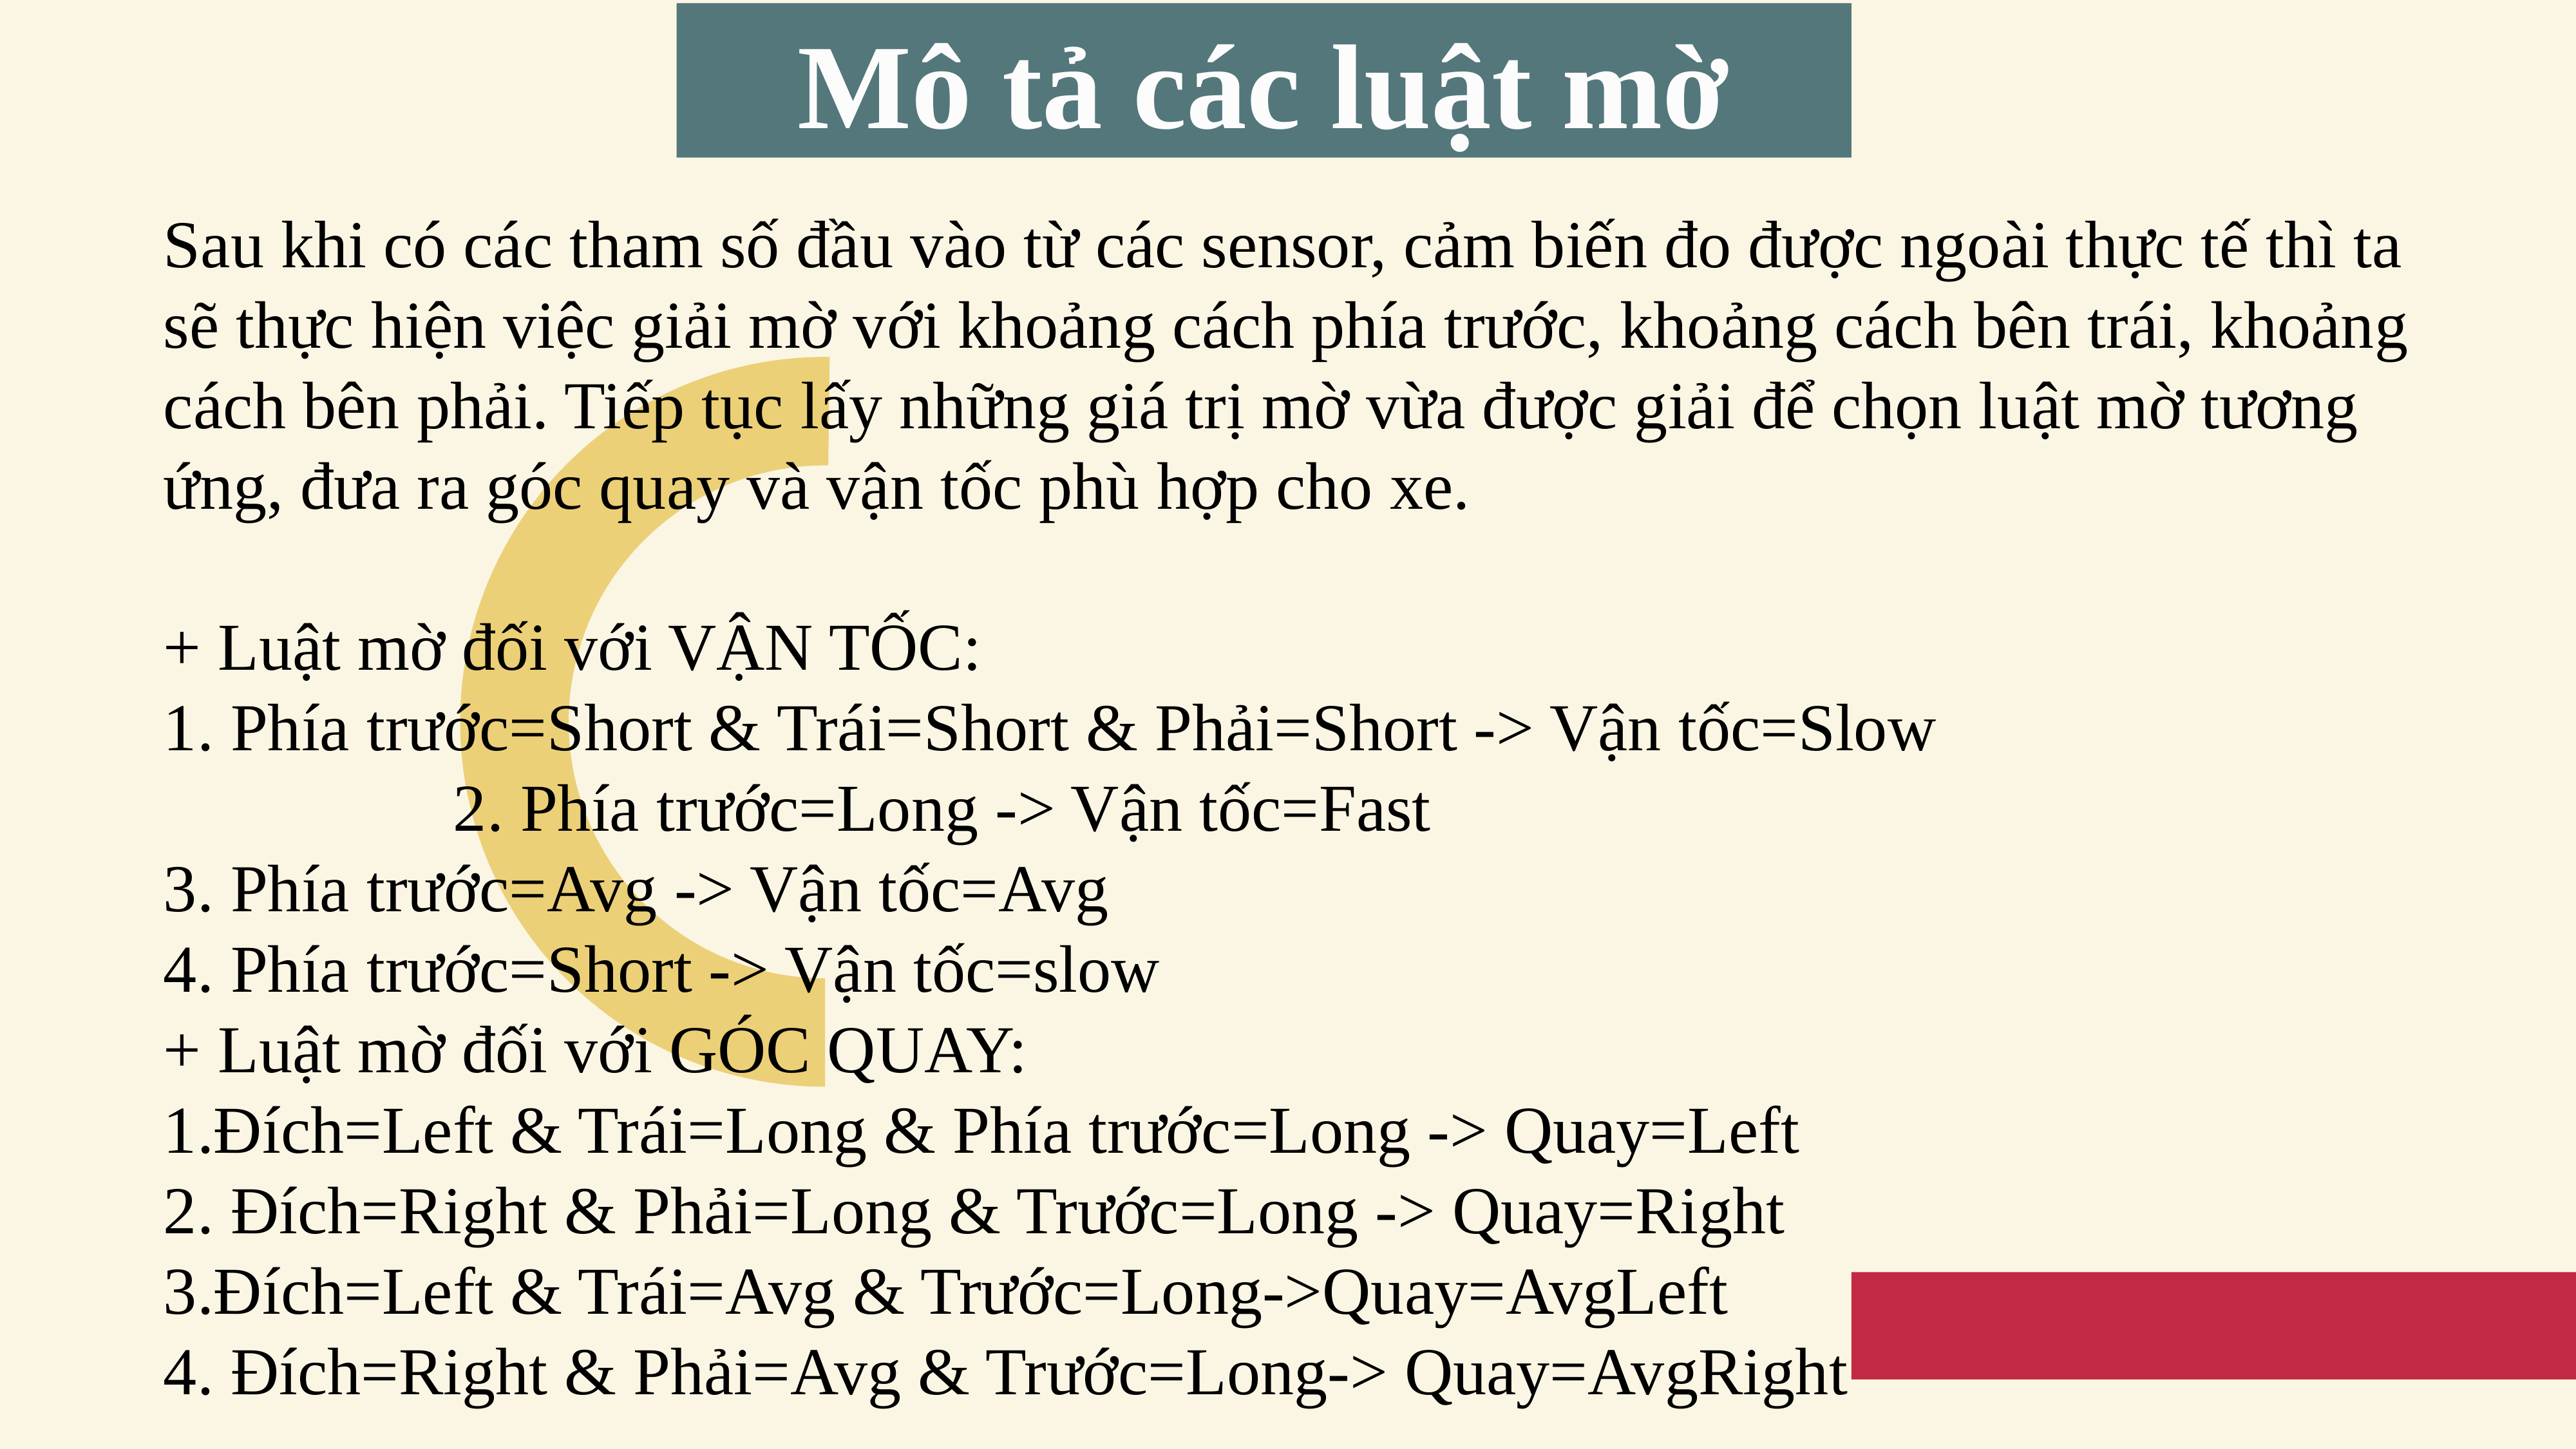

Mô tả các luật mờ
Sau khi có các tham số đầu vào từ các sensor, cảm biến đo được ngoài thực tế thì ta sẽ thực hiện việc giải mờ với khoảng cách phía trước, khoảng cách bên trái, khoảng cách bên phải. Tiếp tục lấy những giá trị mờ vừa được giải để chọn luật mờ tương ứng, đưa ra góc quay và vận tốc phù hợp cho xe.

+ Luật mờ đối với VẬN TỐC:
1. Phía trước=Short & Trái=Short & Phải=Short -> Vận tốc=Slow
			2. Phía trước=Long -> Vận tốc=Fast
3. Phía trước=Avg -> Vận tốc=Avg
4. Phía trước=Short -> Vận tốc=slow
+ Luật mờ đối với GÓC QUAY:
1.Đích=Left & Trái=Long & Phía trước=Long -> Quay=Left
2. Đích=Right & Phải=Long & Trước=Long -> Quay=Right
3.Đích=Left & Trái=Avg & Trước=Long->Quay=AvgLeft
4. Đích=Right & Phải=Avg & Trước=Long-> Quay=AvgRight